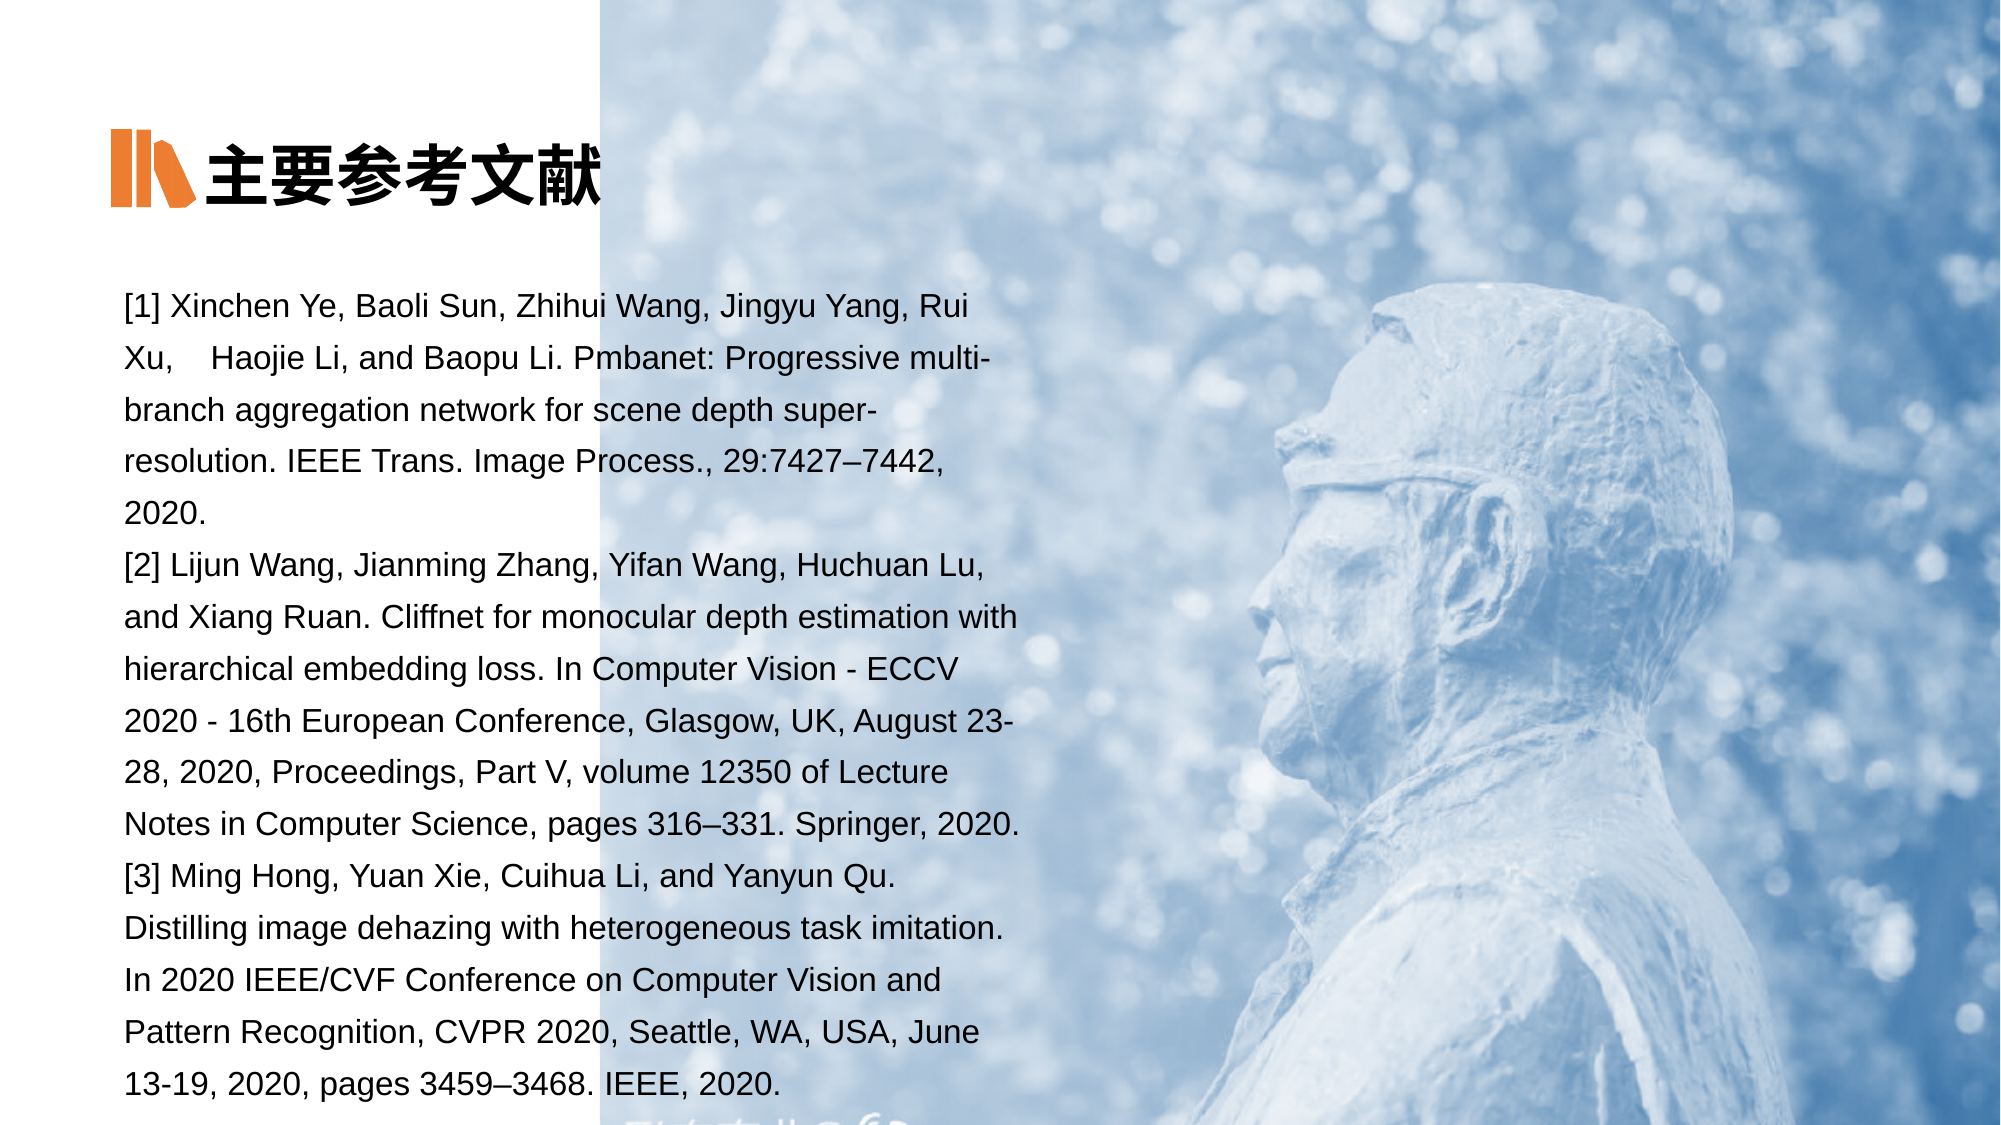

# [1] Xinchen Ye, Baoli Sun, Zhihui Wang, Jingyu Yang, Rui Xu,    Haojie Li, and Baopu Li. Pmbanet: Progressive multi-branch aggregation network for scene depth super-resolution. IEEE Trans. Image Process., 29:7427–7442, 2020. [2] Lijun Wang, Jianming Zhang, Yifan Wang, Huchuan Lu, and Xiang Ruan. Cliffnet for monocular depth estimation with hierarchical embedding loss. In Computer Vision - ECCV 2020 - 16th European Conference, Glasgow, UK, August 23-28, 2020, Proceedings, Part V, volume 12350 of Lecture Notes in Computer Science, pages 316–331. Springer, 2020. [3] Ming Hong, Yuan Xie, Cuihua Li, and Yanyun Qu. Distilling image dehazing with heterogeneous task imitation. In 2020 IEEE/CVF Conference on Computer Vision and Pattern Recognition, CVPR 2020, Seattle, WA, USA, June 13-19, 2020, pages 3459–3468. IEEE, 2020.